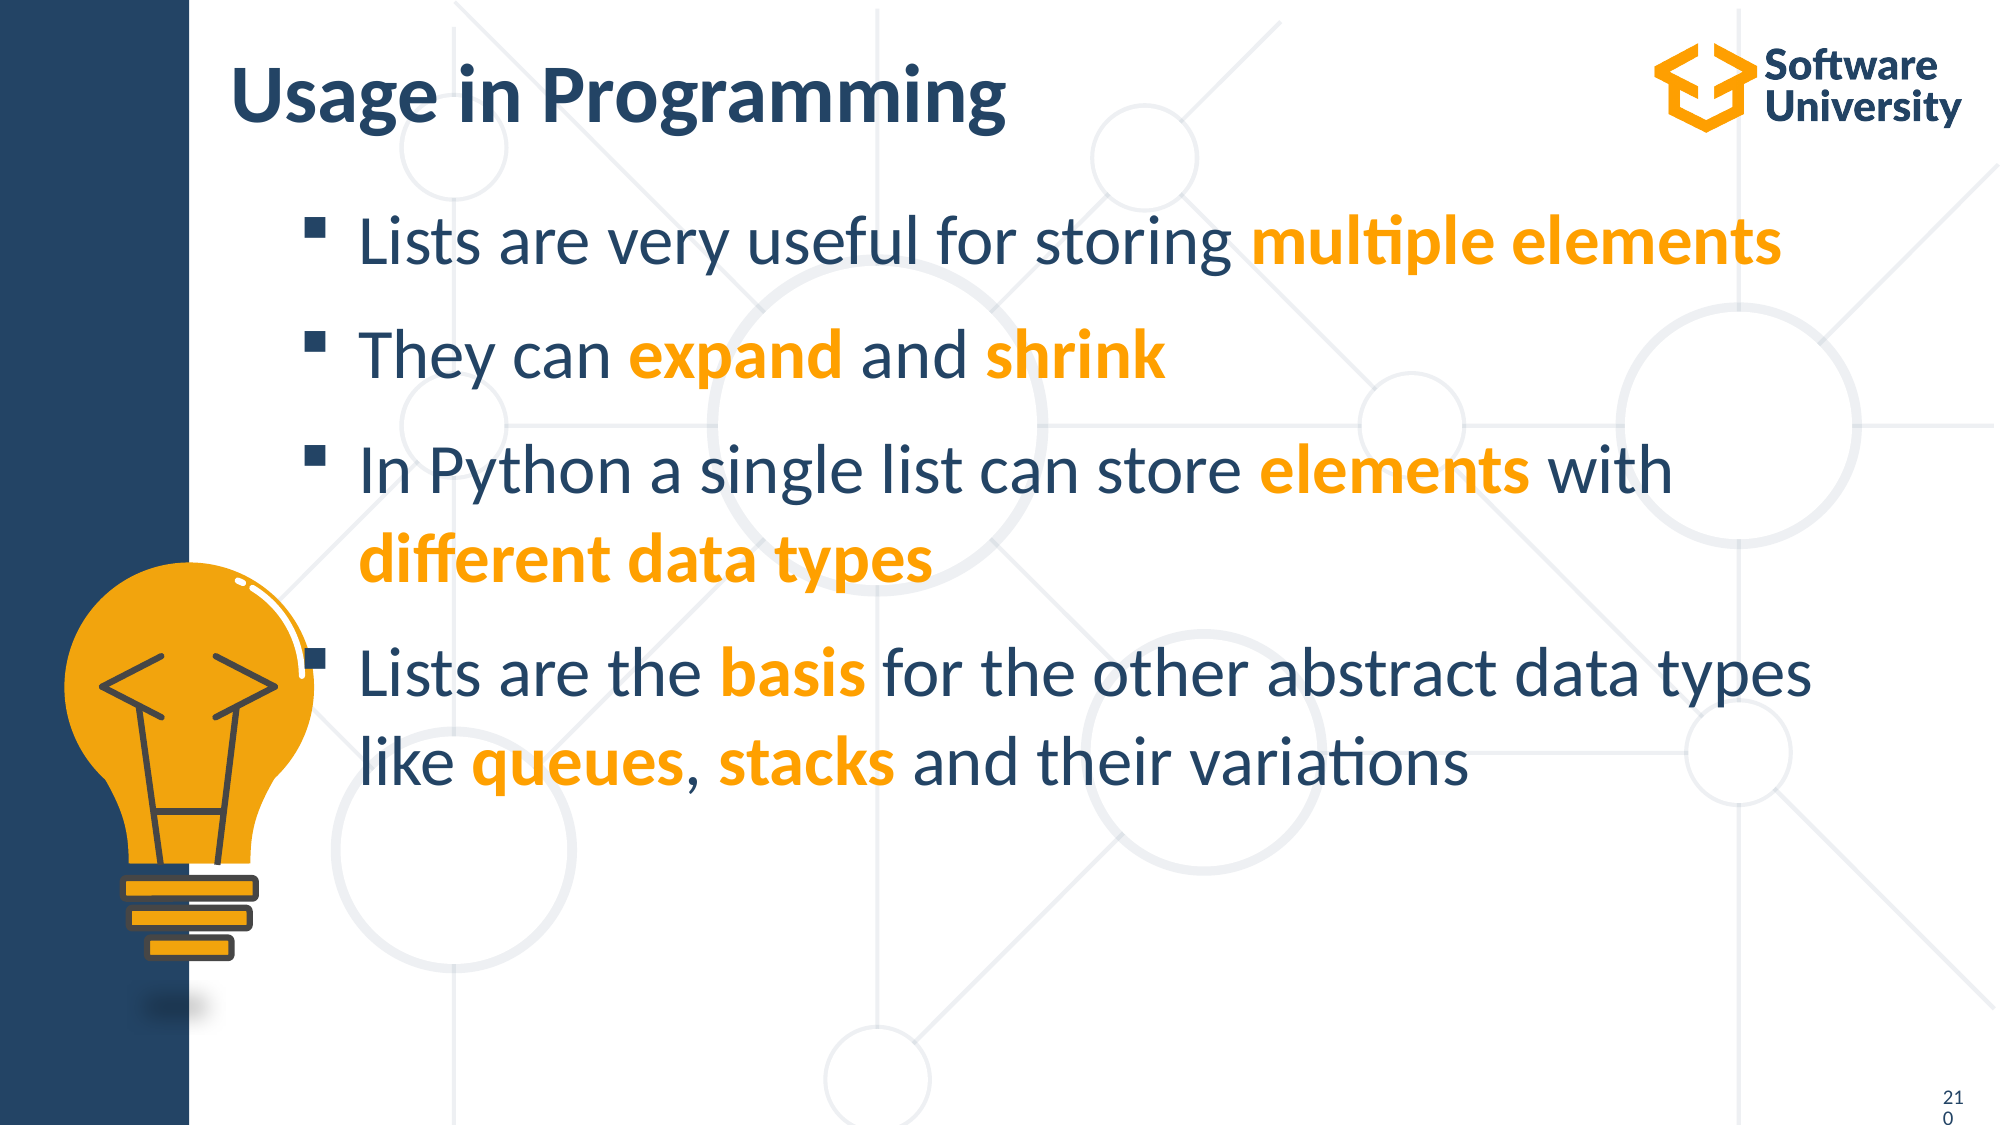

# Usage in Programming
Lists are very useful for storing multiple elements
They can expand and shrink
In Python a single list can store elements with
different data types
Lists are the basis for the other abstract data types
like queues, stacks and their variations
210